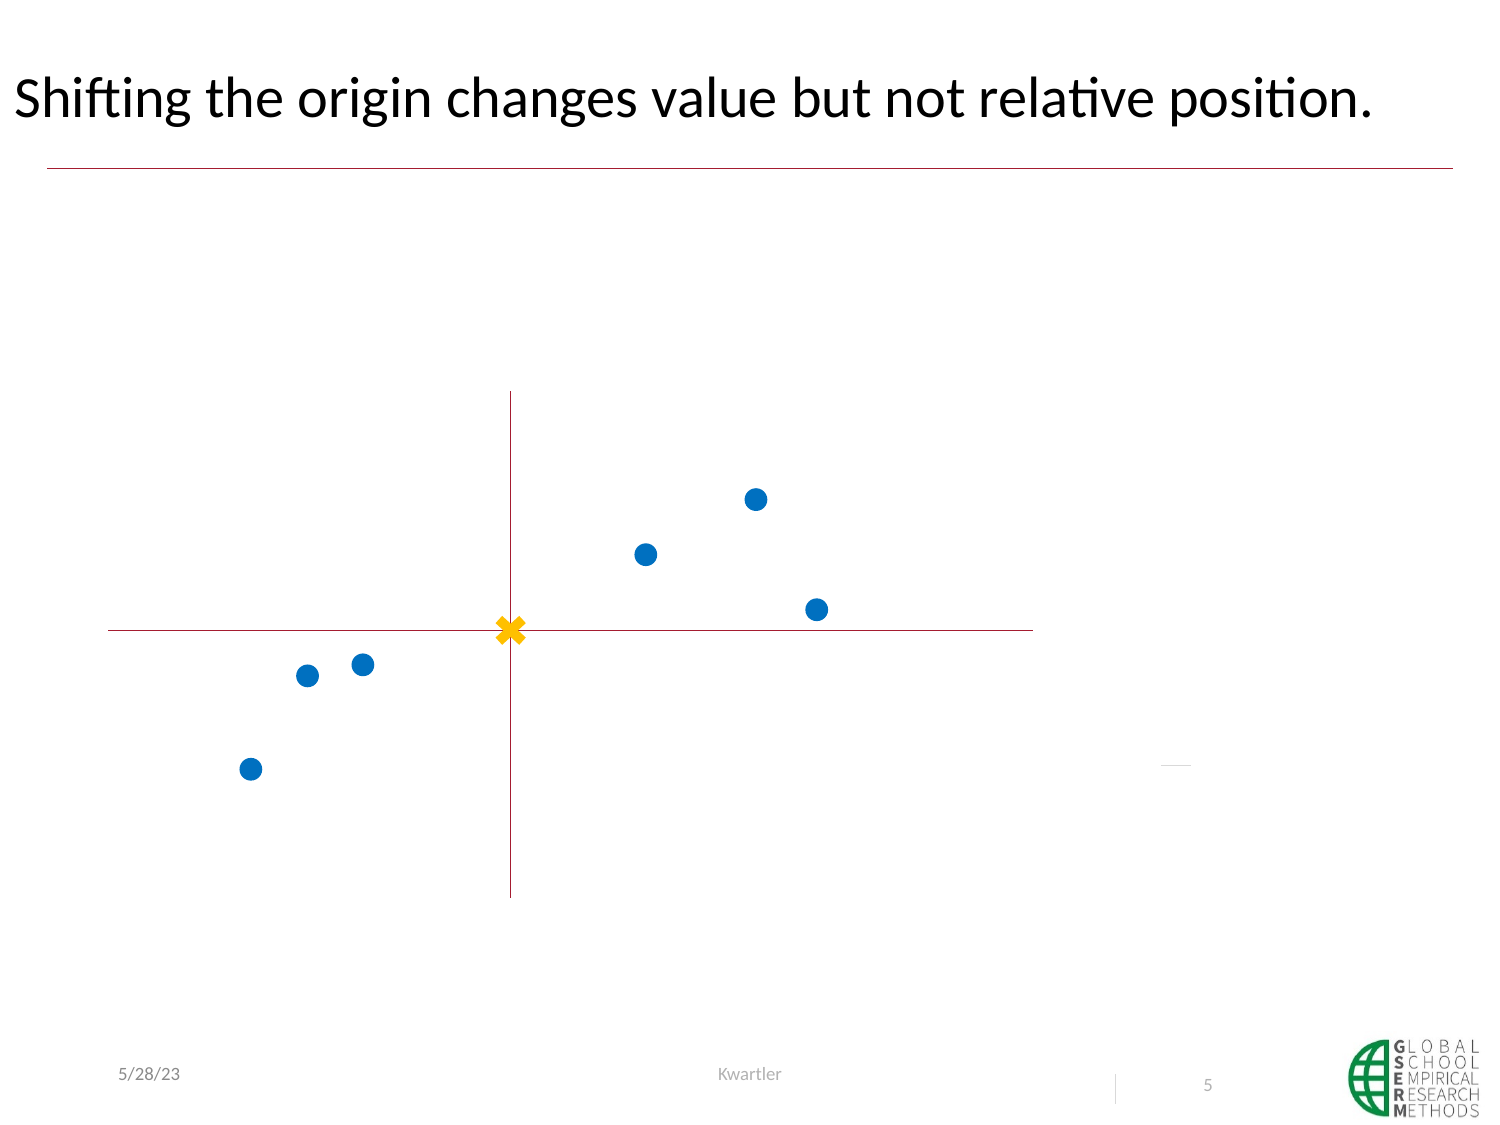

# Shifting the origin changes value but not relative position.

5/28/23
Kwartler
5